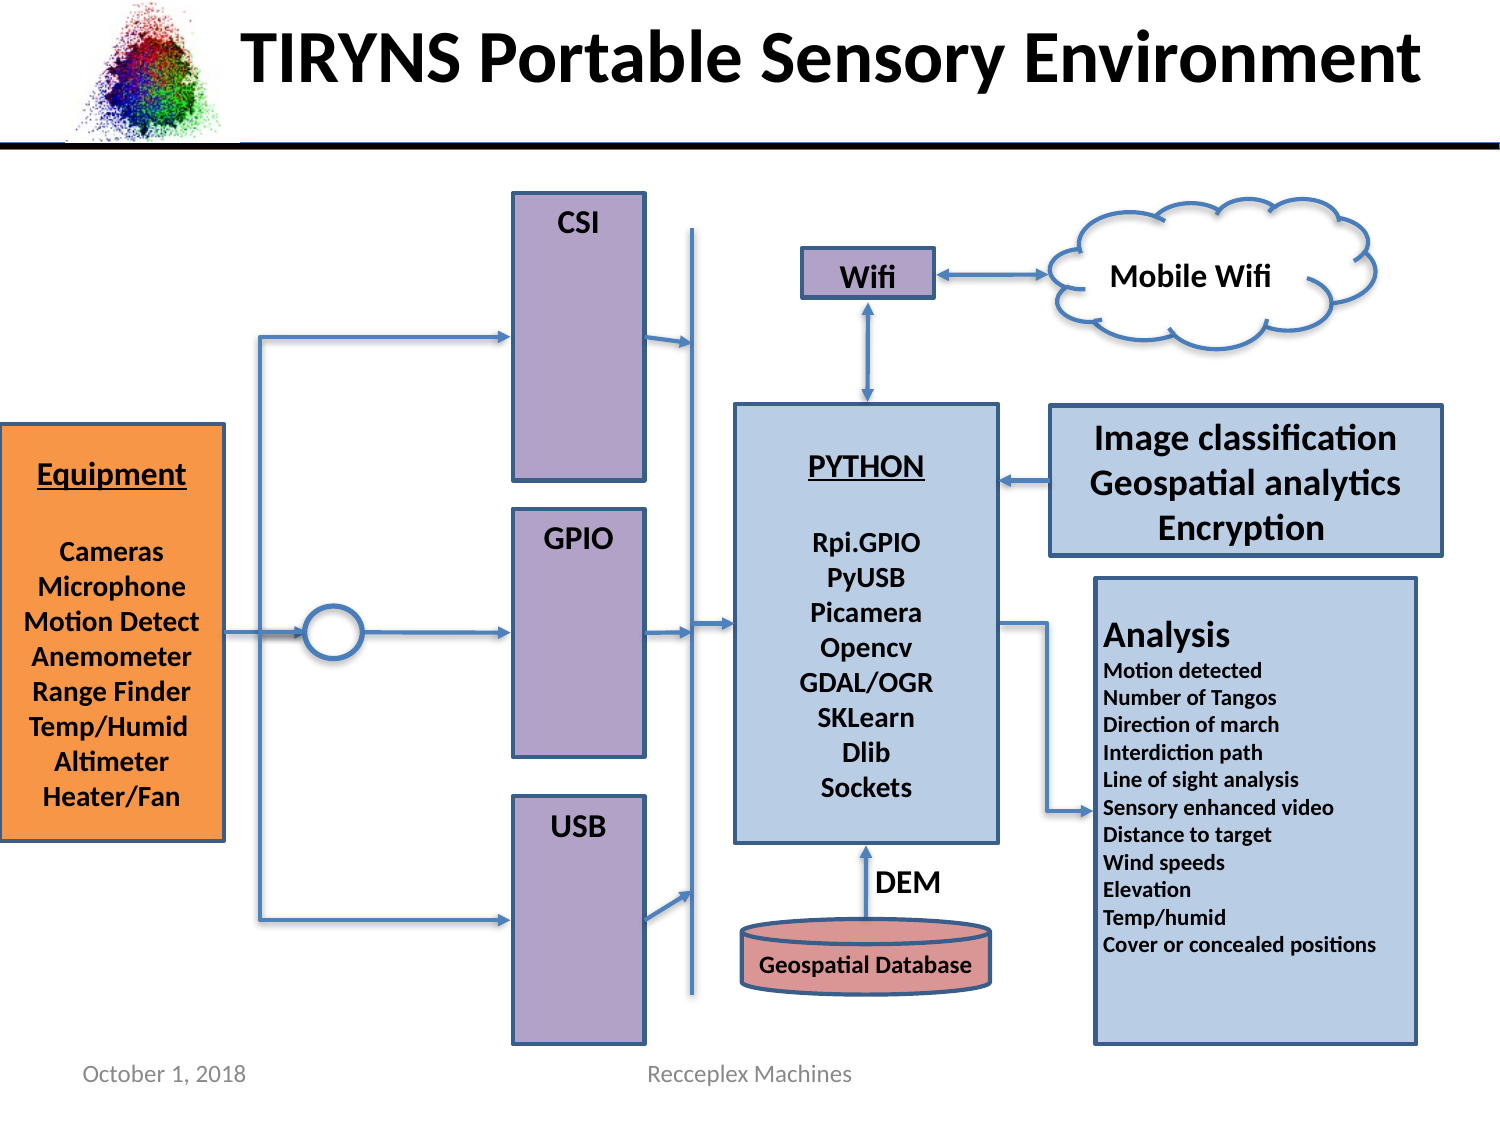

TIRYNS Portable Sensory Environment

CSI

Mobile Wifi

Wifi

PYTHON

Rpi.GPIO
PyUSB
Picamera
Opencv
GDAL/OGR
SKLearn
Dlib
Sockets

Image classification
Geospatial analytics
Encryption

Equipment

Cameras
Microphone
Motion Detect
Anemometer
Range Finder
Temp/Humid
Altimeter
Heater/Fan

GPIO

Analysis
Motion detected
Number of Tangos
Direction of march
Interdiction path
Line of sight analysis
Sensory enhanced video
Distance to target
Wind speeds
Elevation
Temp/humid
Cover or concealed positions

USB

DEM

Geospatial Database
October 1, 2018
Recceplex Machines